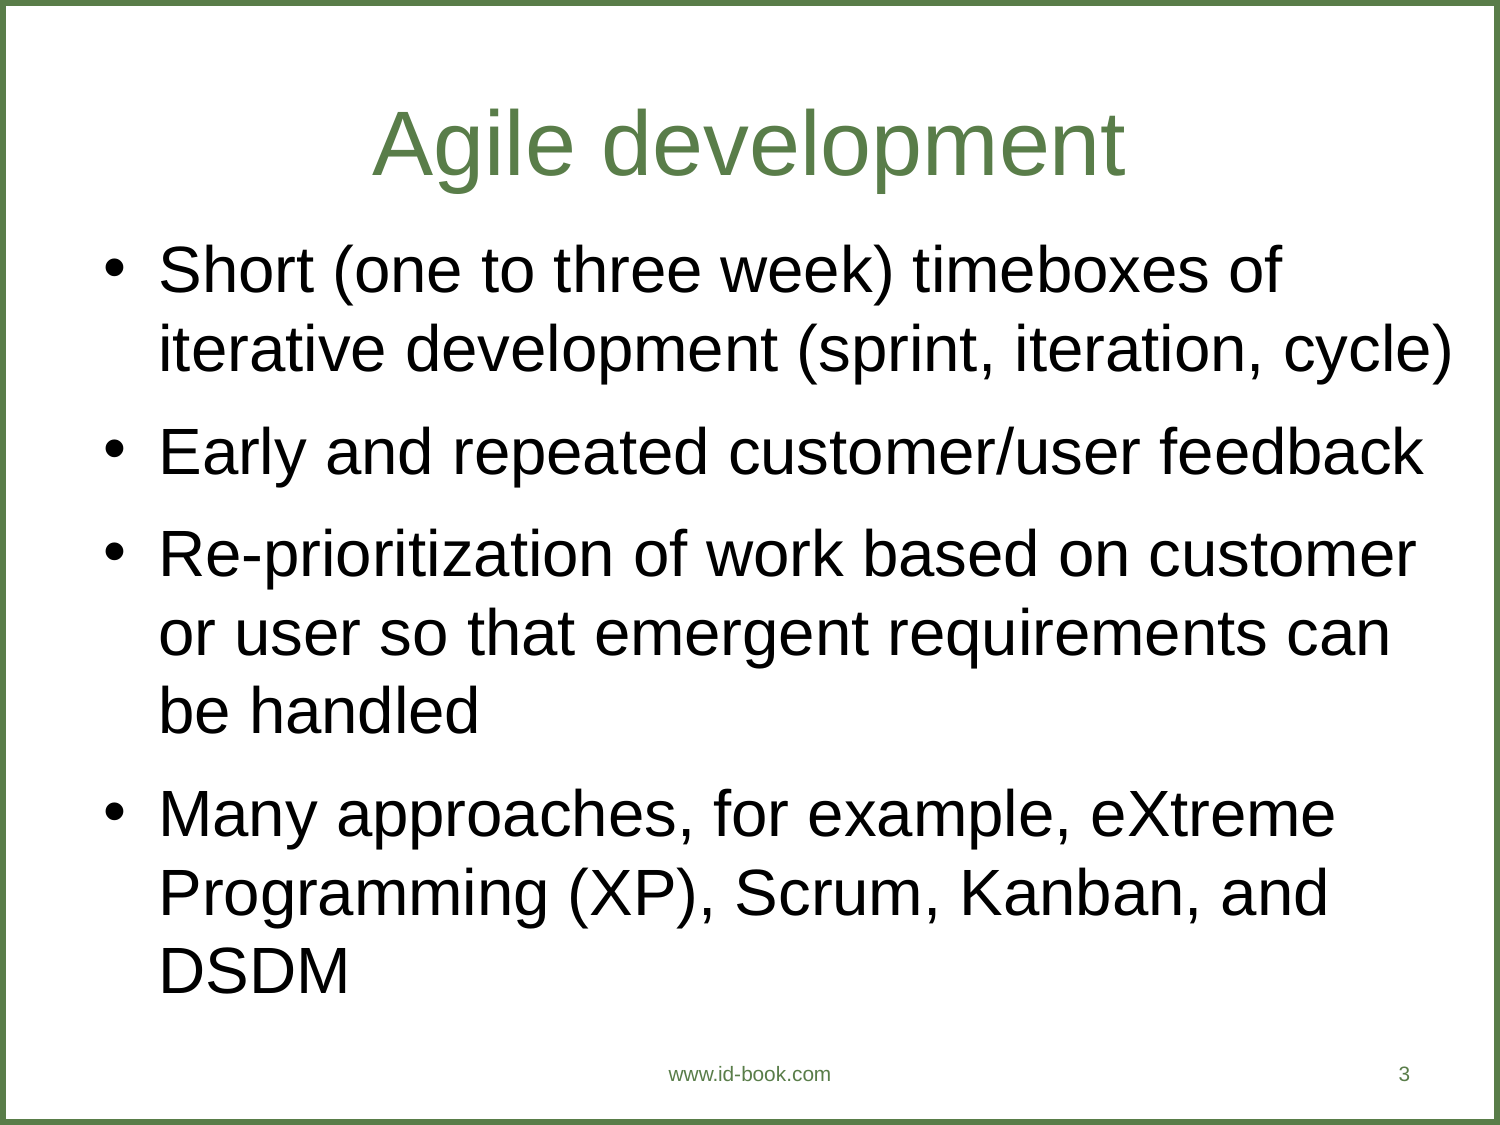

# Agile development
Short (one to three week) timeboxes of iterative development (sprint, iteration, cycle)
Early and repeated customer/user feedback
Re-prioritization of work based on customer or user so that emergent requirements can be handled
Many approaches, for example, eXtreme Programming (XP), Scrum, Kanban, and DSDM
www.id-book.com
3